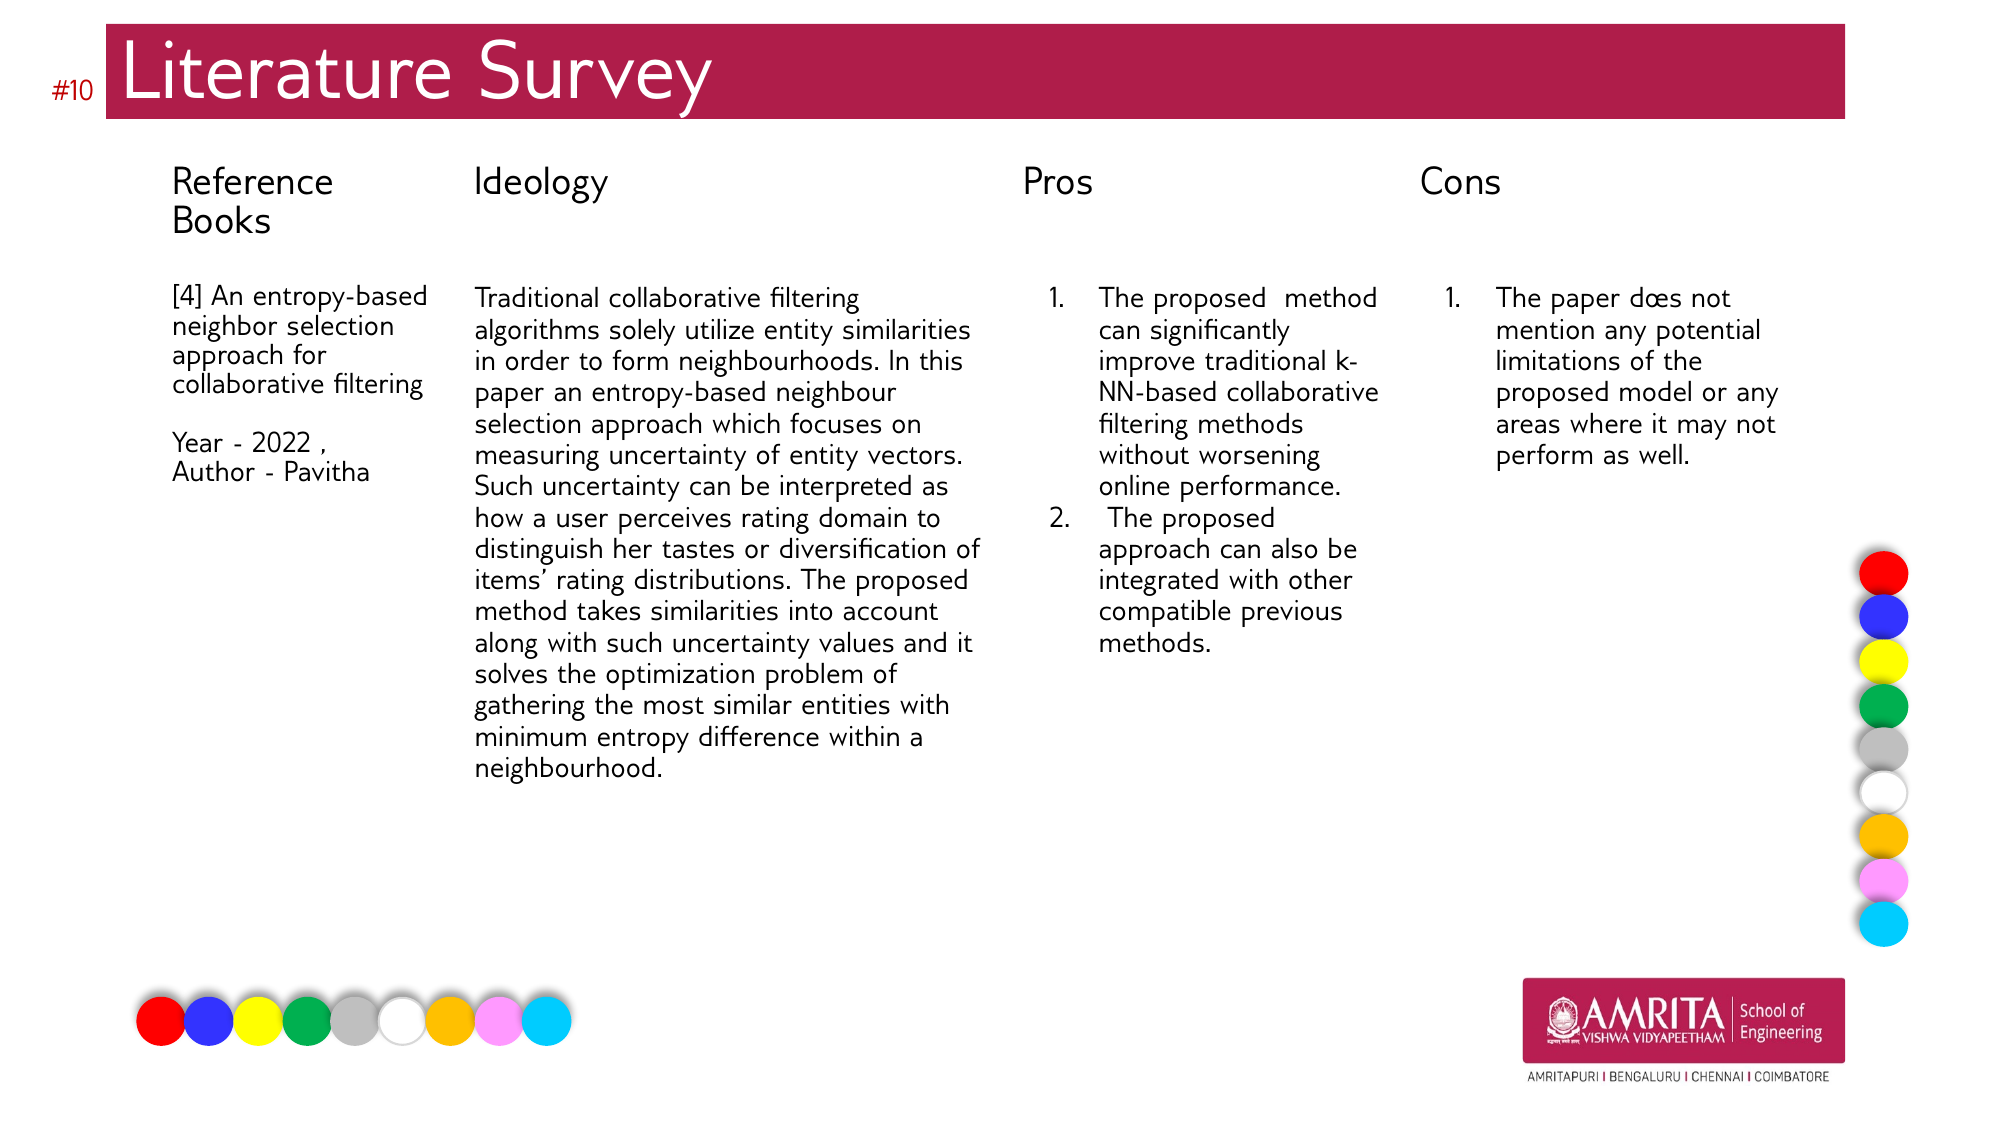

# Literature Survey
#10
| Reference Books | Ideology | Pros | Cons |
| --- | --- | --- | --- |
| [4] An entropy-based neighbor selection approach for collaborative filtering Year - 2022 , Author - Pavitha | Traditional collaborative filtering algorithms solely utilize entity similarities in order to form neighbourhoods. In this paper an entropy-based neighbour selection approach which focuses on measuring uncertainty of entity vectors. Such uncertainty can be interpreted as how a user perceives rating domain to distinguish her tastes or diversification of items’ rating distributions. The proposed method takes similarities into account along with such uncertainty values and it solves the optimization problem of gathering the most similar entities with minimum entropy difference within a neighbourhood. | The proposed method can significantly improve traditional k-NN-based collaborative filtering methods without worsening online performance. The proposed approach can also be integrated with other compatible previous methods. | The paper does not mention any potential limitations of the proposed model or any areas where it may not perform as well. |